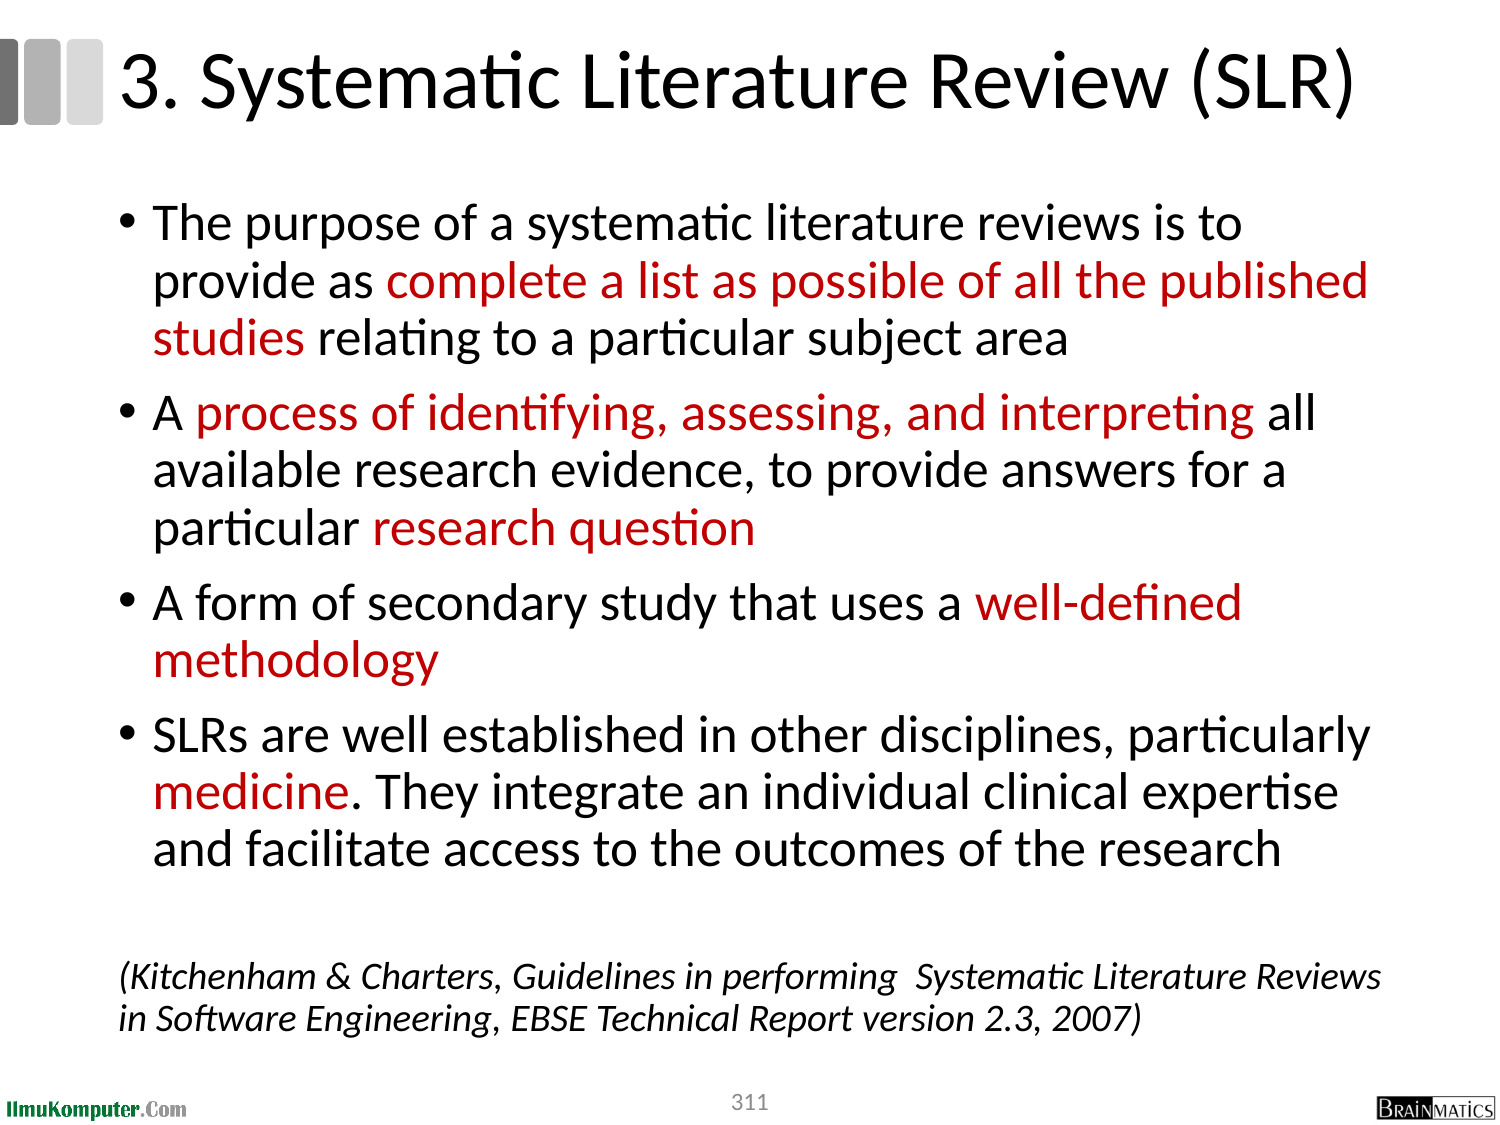

# 3. Systematic Literature Review (SLR)
The purpose of a systematic literature reviews is to provide as complete a list as possible of all the published studies relating to a particular subject area
A process of identifying, assessing, and interpreting all available research evidence, to provide answers for a particular research question
A form of secondary study that uses a well-defined methodology
SLRs are well established in other disciplines, particularly medicine. They integrate an individual clinical expertise and facilitate access to the outcomes of the research

(Kitchenham & Charters, Guidelines in performing  Systematic Literature Reviews in Software Engineering, EBSE Technical Report version 2.3, 2007)
311